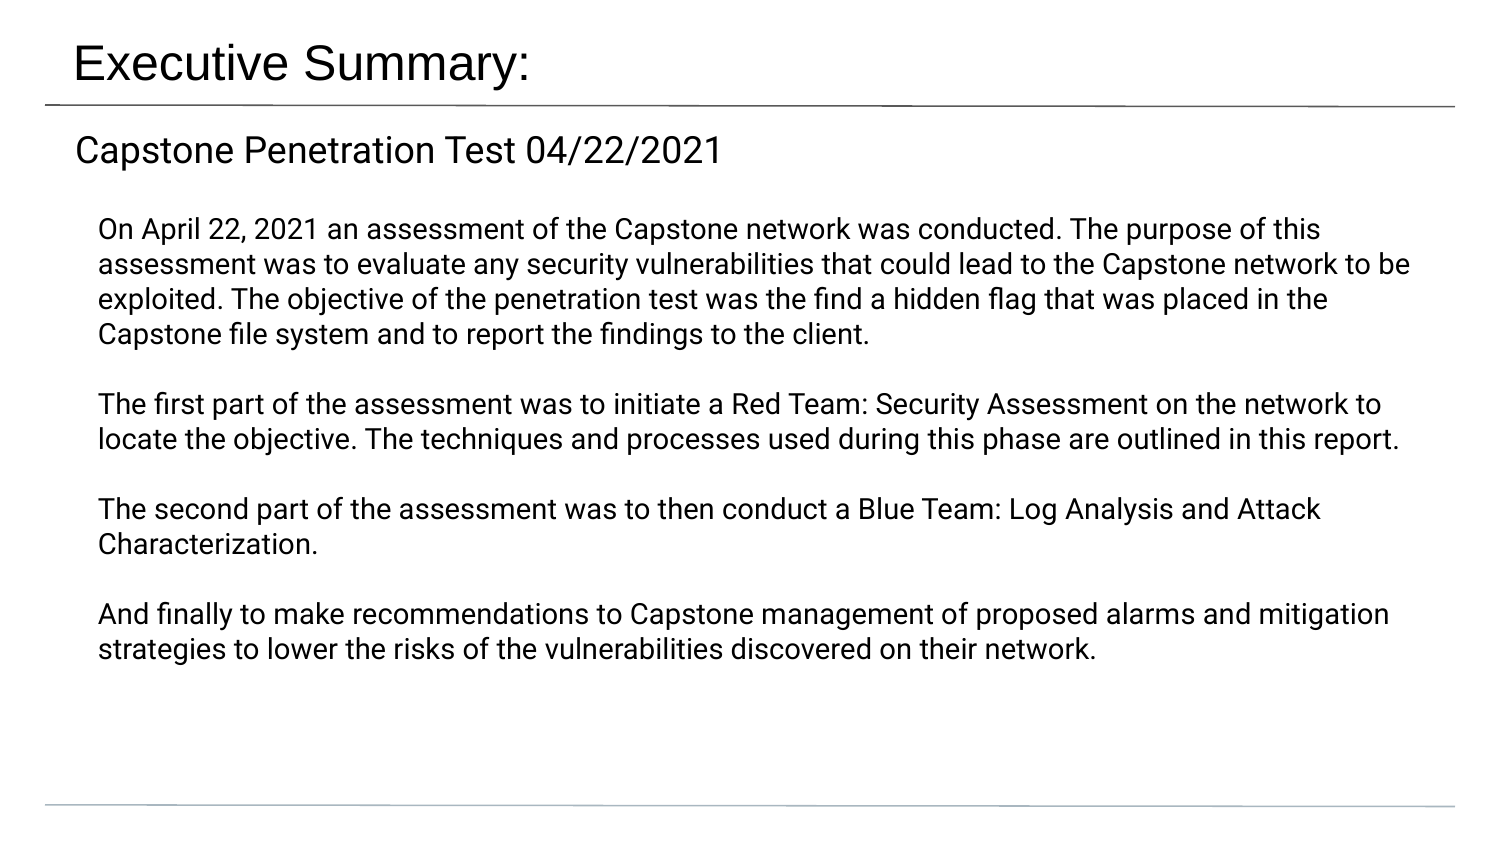

# Executive Summary:
Capstone Penetration Test 04/22/2021
On April 22, 2021 an assessment of the Capstone network was conducted. The purpose of this assessment was to evaluate any security vulnerabilities that could lead to the Capstone network to be exploited. The objective of the penetration test was the find a hidden flag that was placed in the Capstone file system and to report the findings to the client.

The first part of the assessment was to initiate a Red Team: Security Assessment on the network to locate the objective. The techniques and processes used during this phase are outlined in this report.

The second part of the assessment was to then conduct a Blue Team: Log Analysis and Attack Characterization.

And finally to make recommendations to Capstone management of proposed alarms and mitigation strategies to lower the risks of the vulnerabilities discovered on their network.